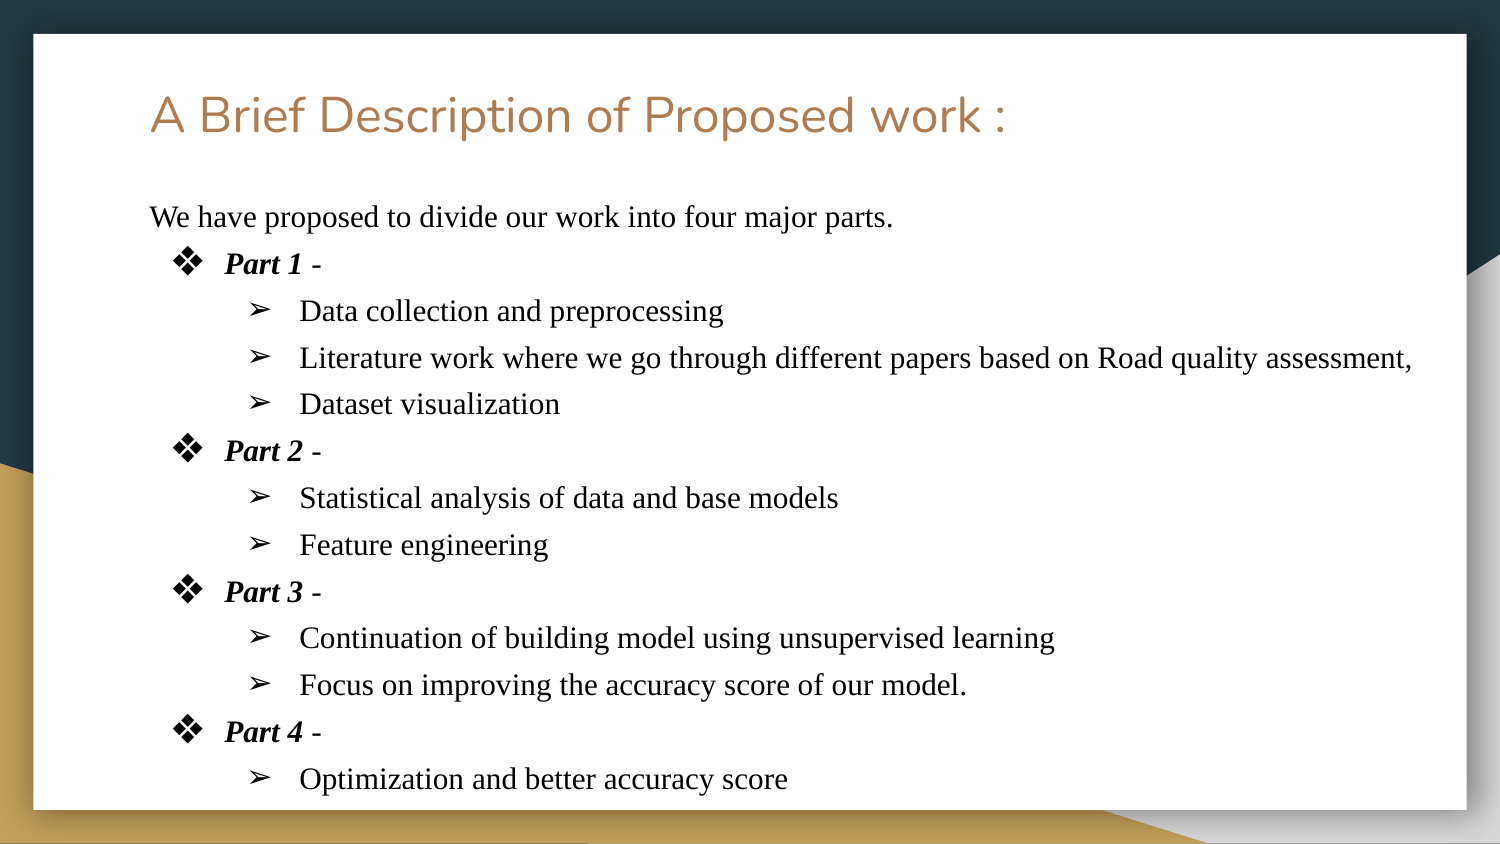

# A Brief Description of Proposed work :
We have proposed to divide our work into four major parts.
Part 1 -
Data collection and preprocessing
Literature work where we go through different papers based on Road quality assessment,
Dataset visualization
Part 2 -
Statistical analysis of data and base models
Feature engineering
Part 3 -
Continuation of building model using unsupervised learning
Focus on improving the accuracy score of our model.
Part 4 -
Optimization and better accuracy score